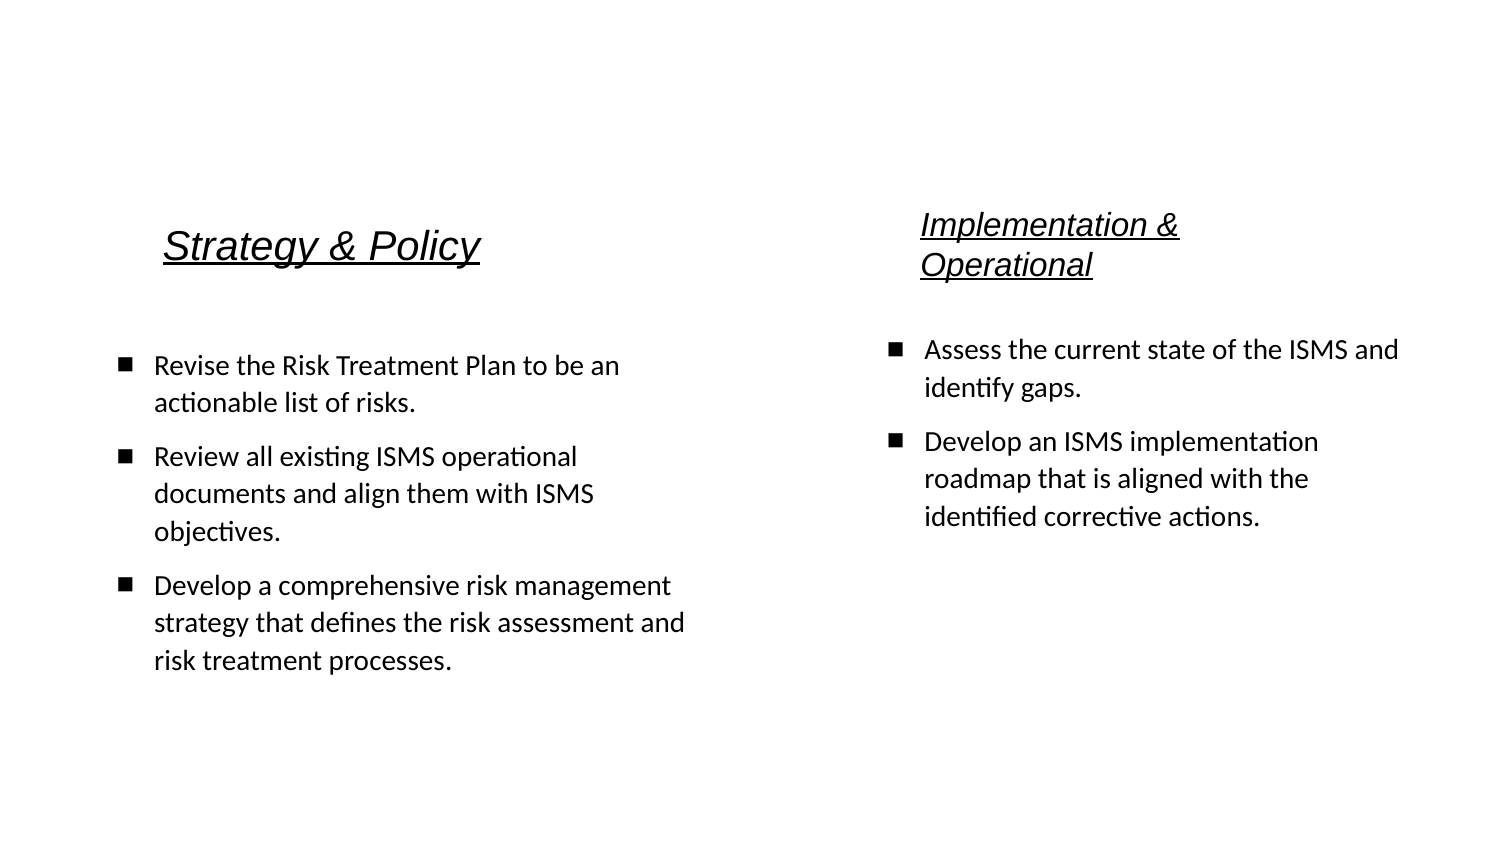

Implementation & Operational
Strategy & Policy
Assess the current state of the ISMS and identify gaps.
Develop an ISMS implementation roadmap that is aligned with the identified corrective actions.
Revise the Risk Treatment Plan to be an actionable list of risks.
Review all existing ISMS operational documents and align them with ISMS objectives.
Develop a comprehensive risk management strategy that defines the risk assessment and risk treatment processes.